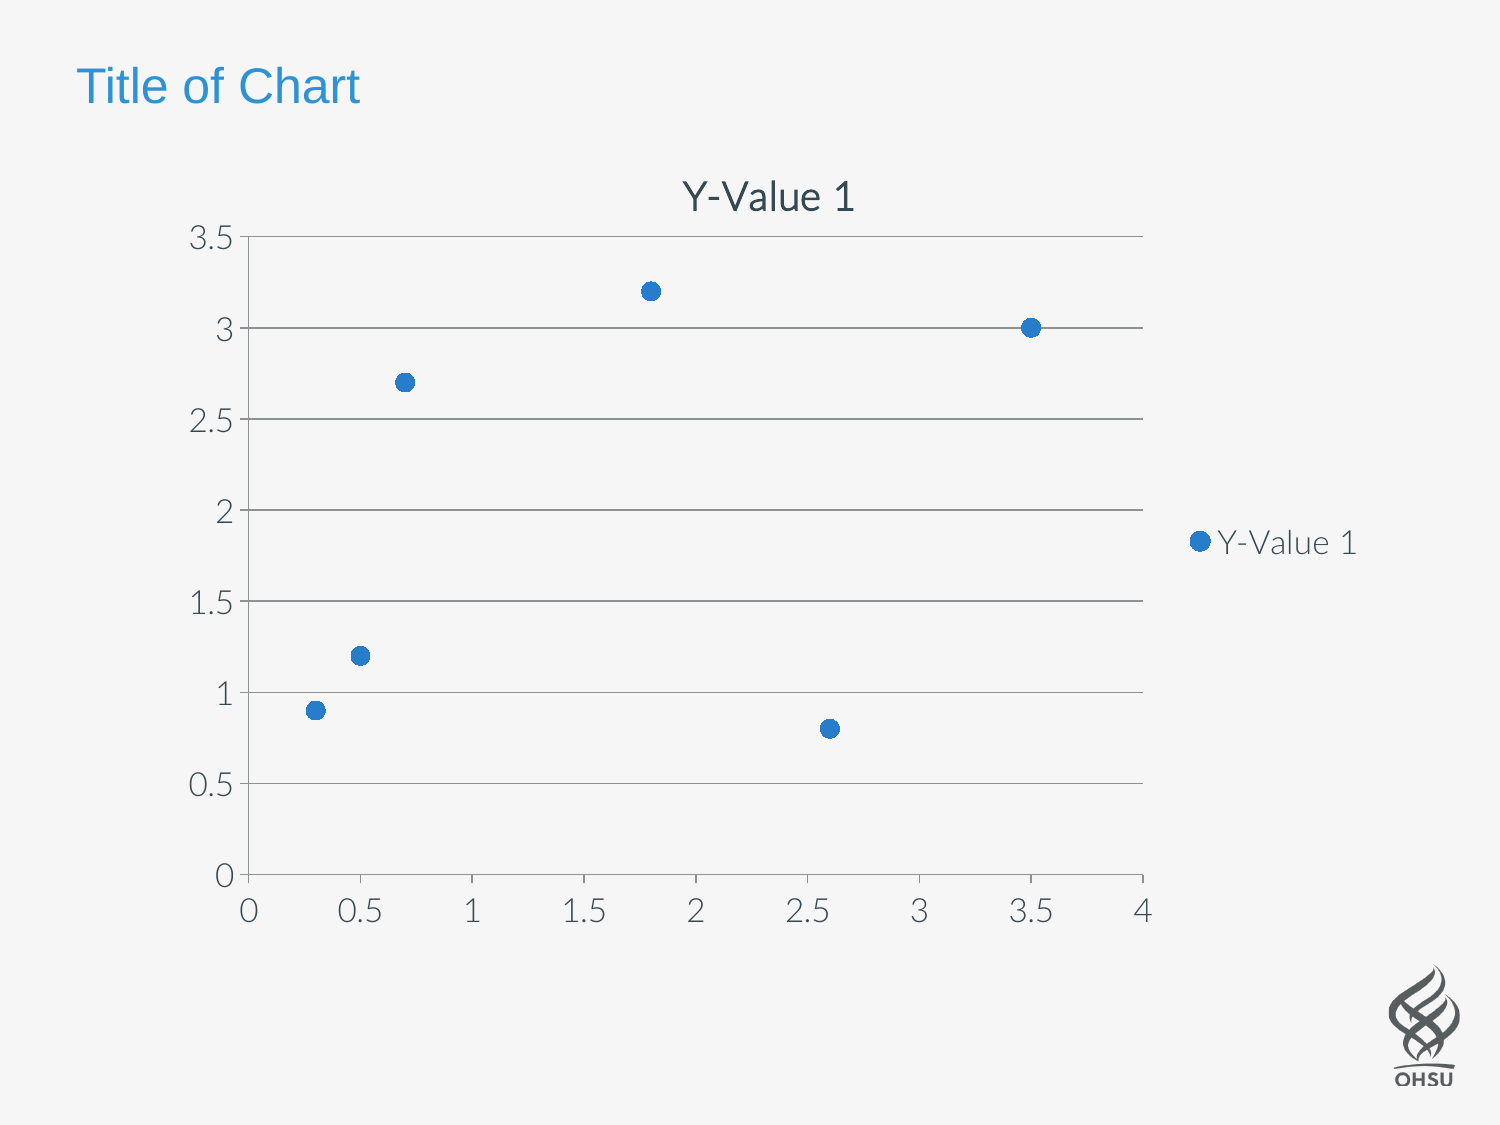

Title of Chart

### Chart:

| Category | Y-Value 1 |
|---|---|